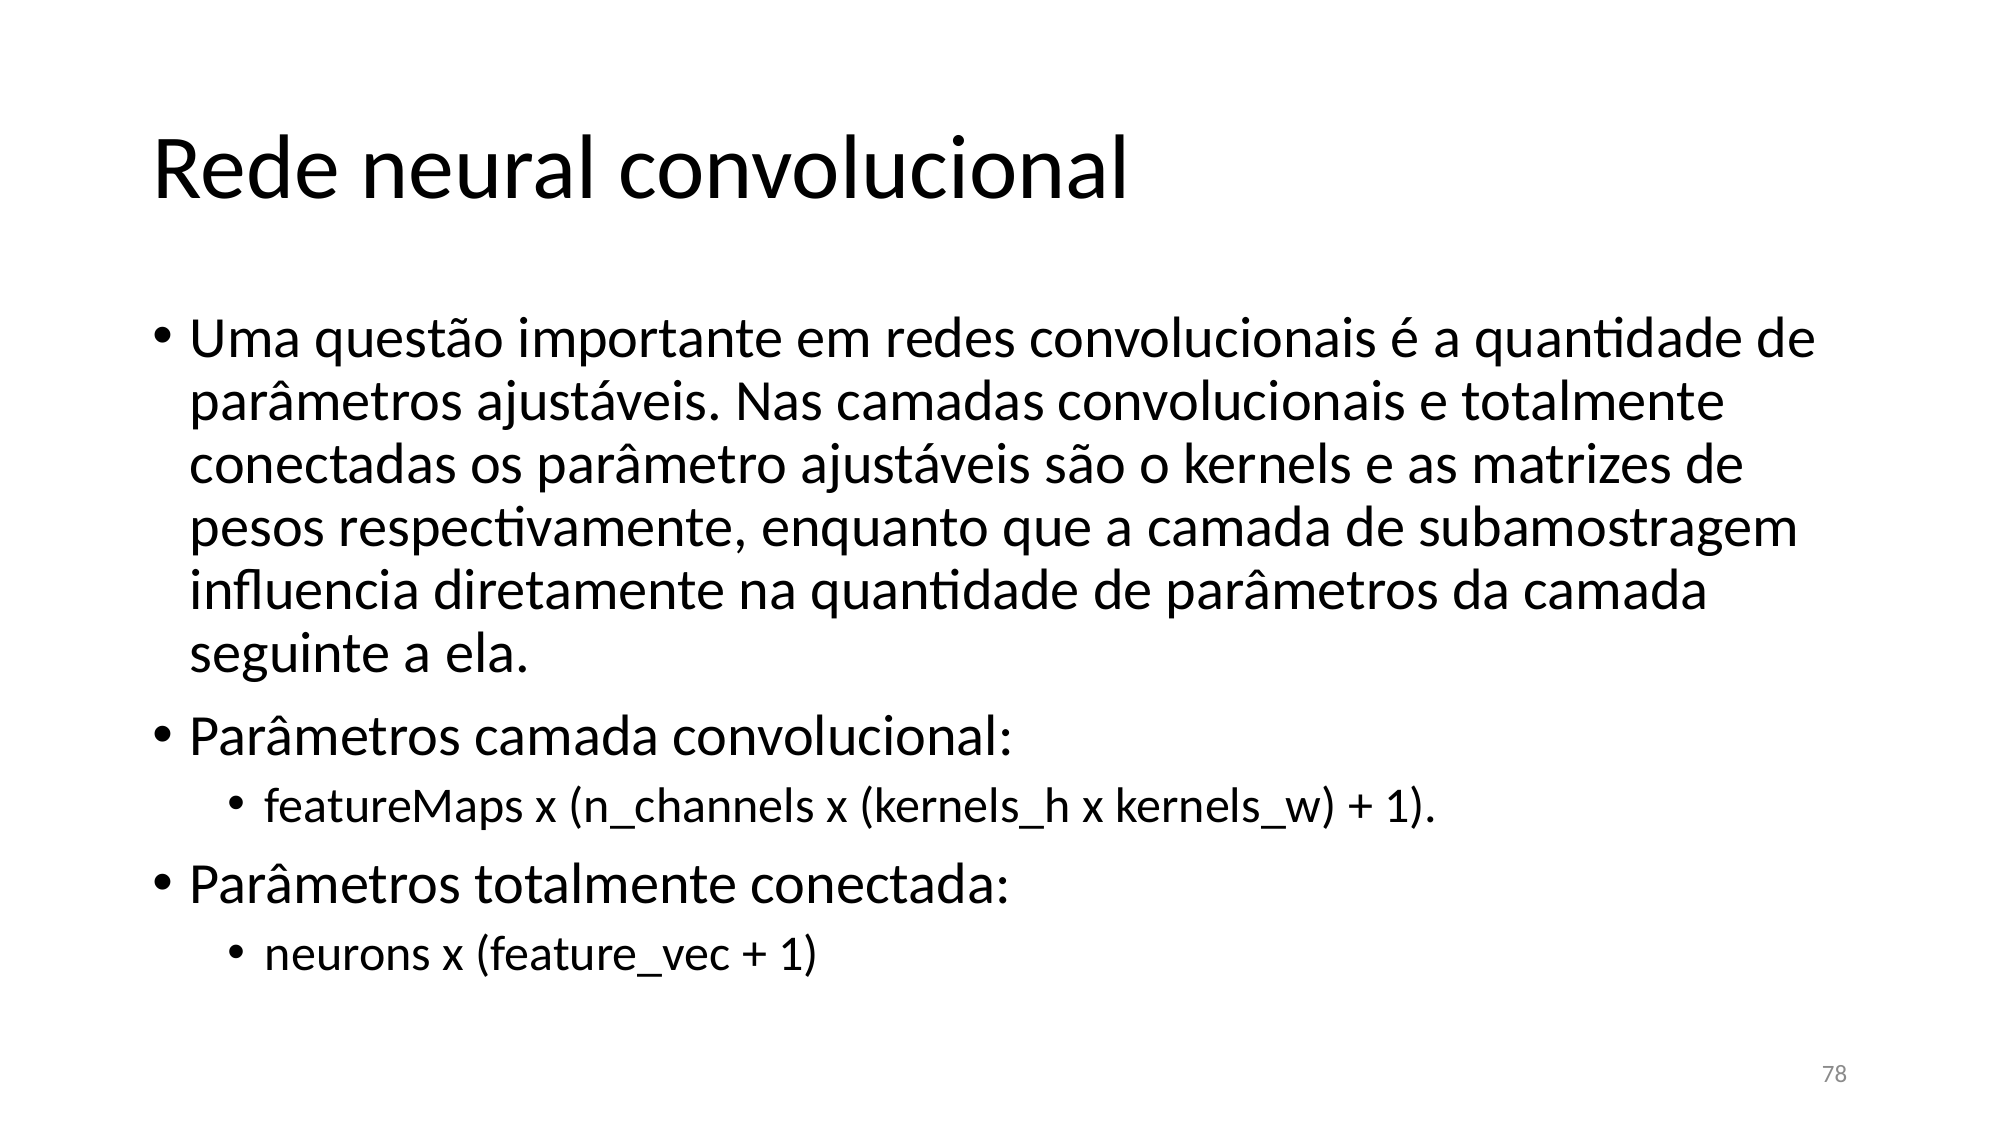

# Rede neural convolucional
Uma questão importante em redes convolucionais é a quantidade de parâmetros ajustáveis. Nas camadas convolucionais e totalmente conectadas os parâmetro ajustáveis são o kernels e as matrizes de pesos respectivamente, enquanto que a camada de subamostragem influencia diretamente na quantidade de parâmetros da camada seguinte a ela.
Parâmetros camada convolucional:
featureMaps x (n_channels x (kernels_h x kernels_w) + 1).
Parâmetros totalmente conectada:
neurons x (feature_vec + 1)
78